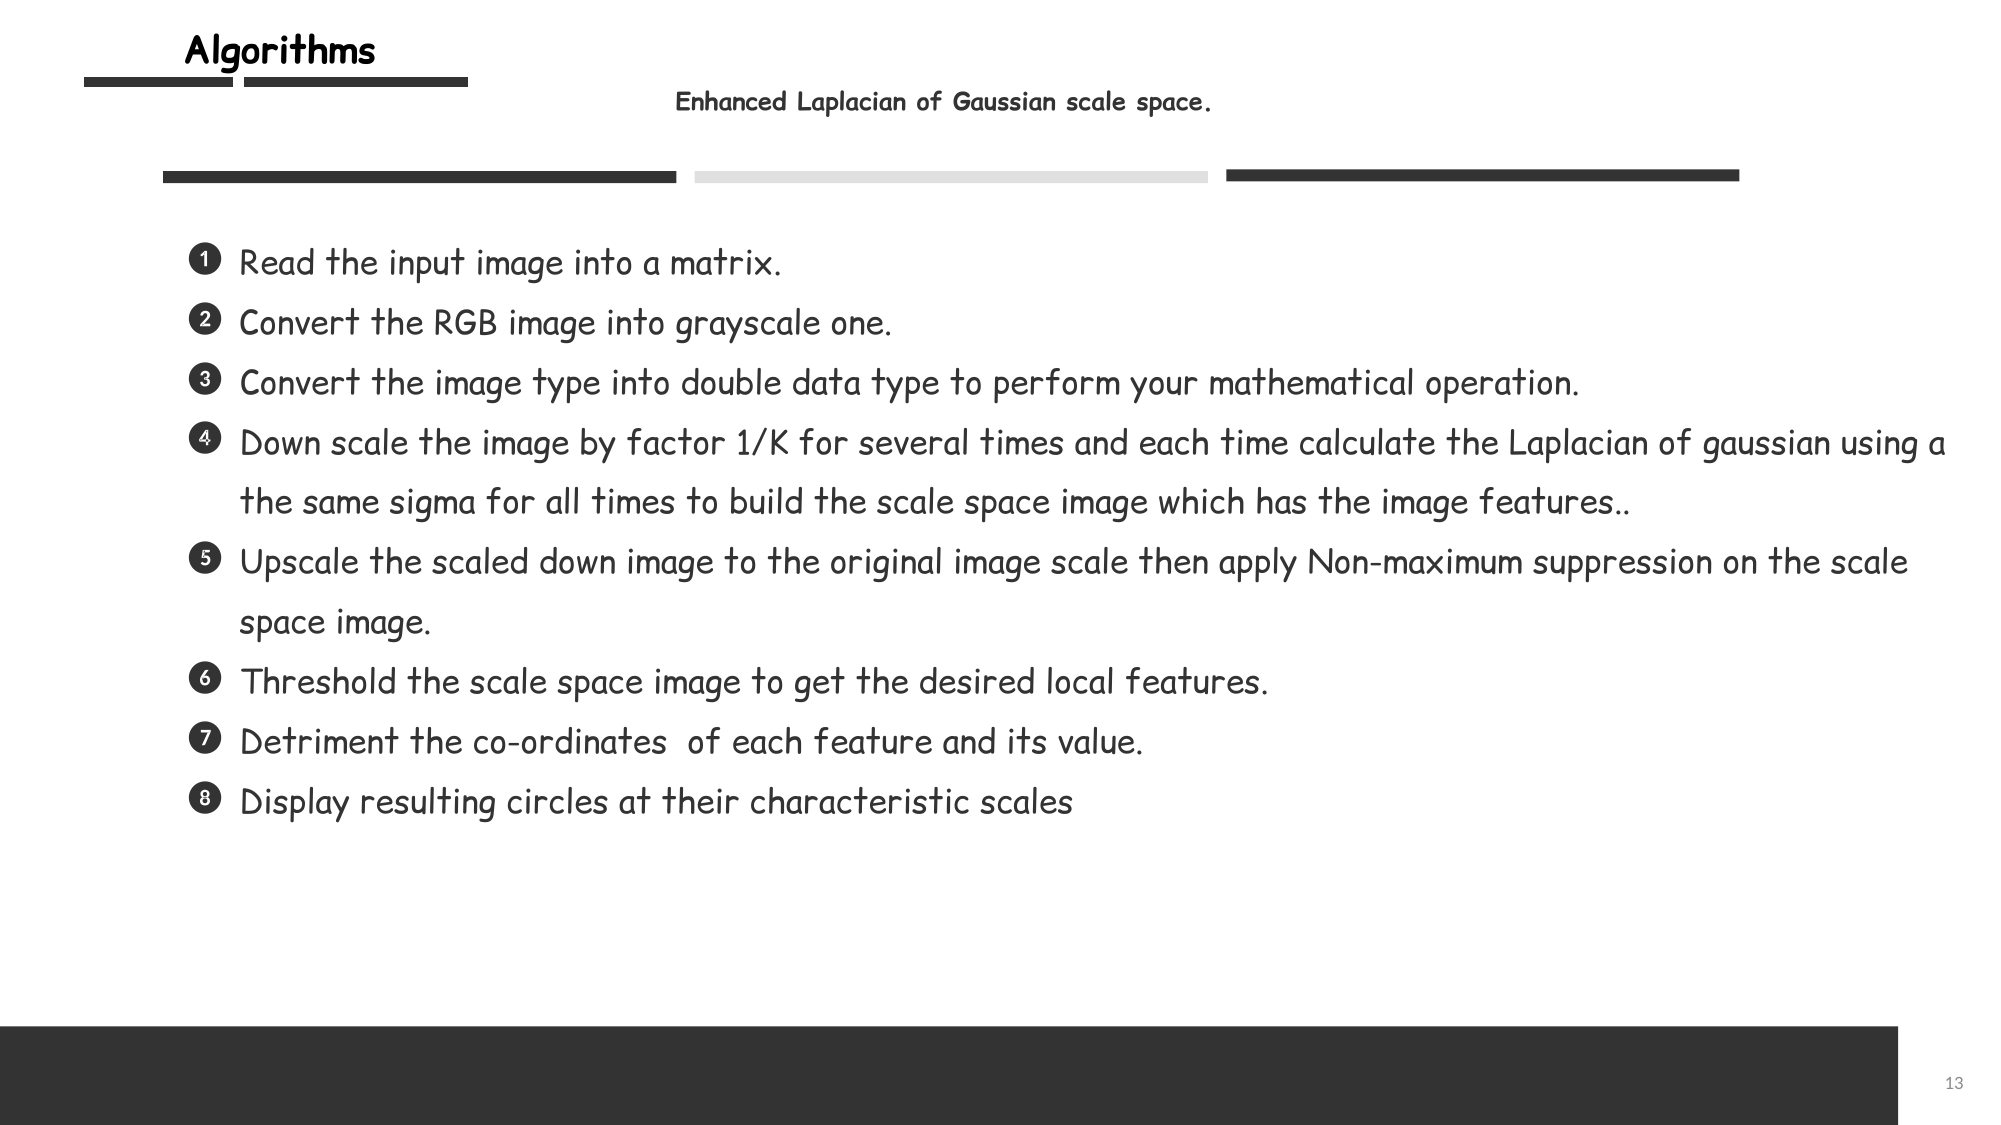

Algorithms

Enhanced Laplacian of Gaussian scale space.

Read the input image into a matrix.
Convert the RGB image into grayscale one.
 Convert the image type into double data type to perform your mathematical operation.
Down scale the image by factor 1/K for several times and each time calculate the Laplacian of gaussian using a the same sigma for all times to build the scale space image which has the image features..
Upscale the scaled down image to the original image scale then apply Non-maximum suppression on the scale space image.
Threshold the scale space image to get the desired local features.
Detriment the co-ordinates  of each feature and its value.
Display resulting circles at their characteristic scales

13